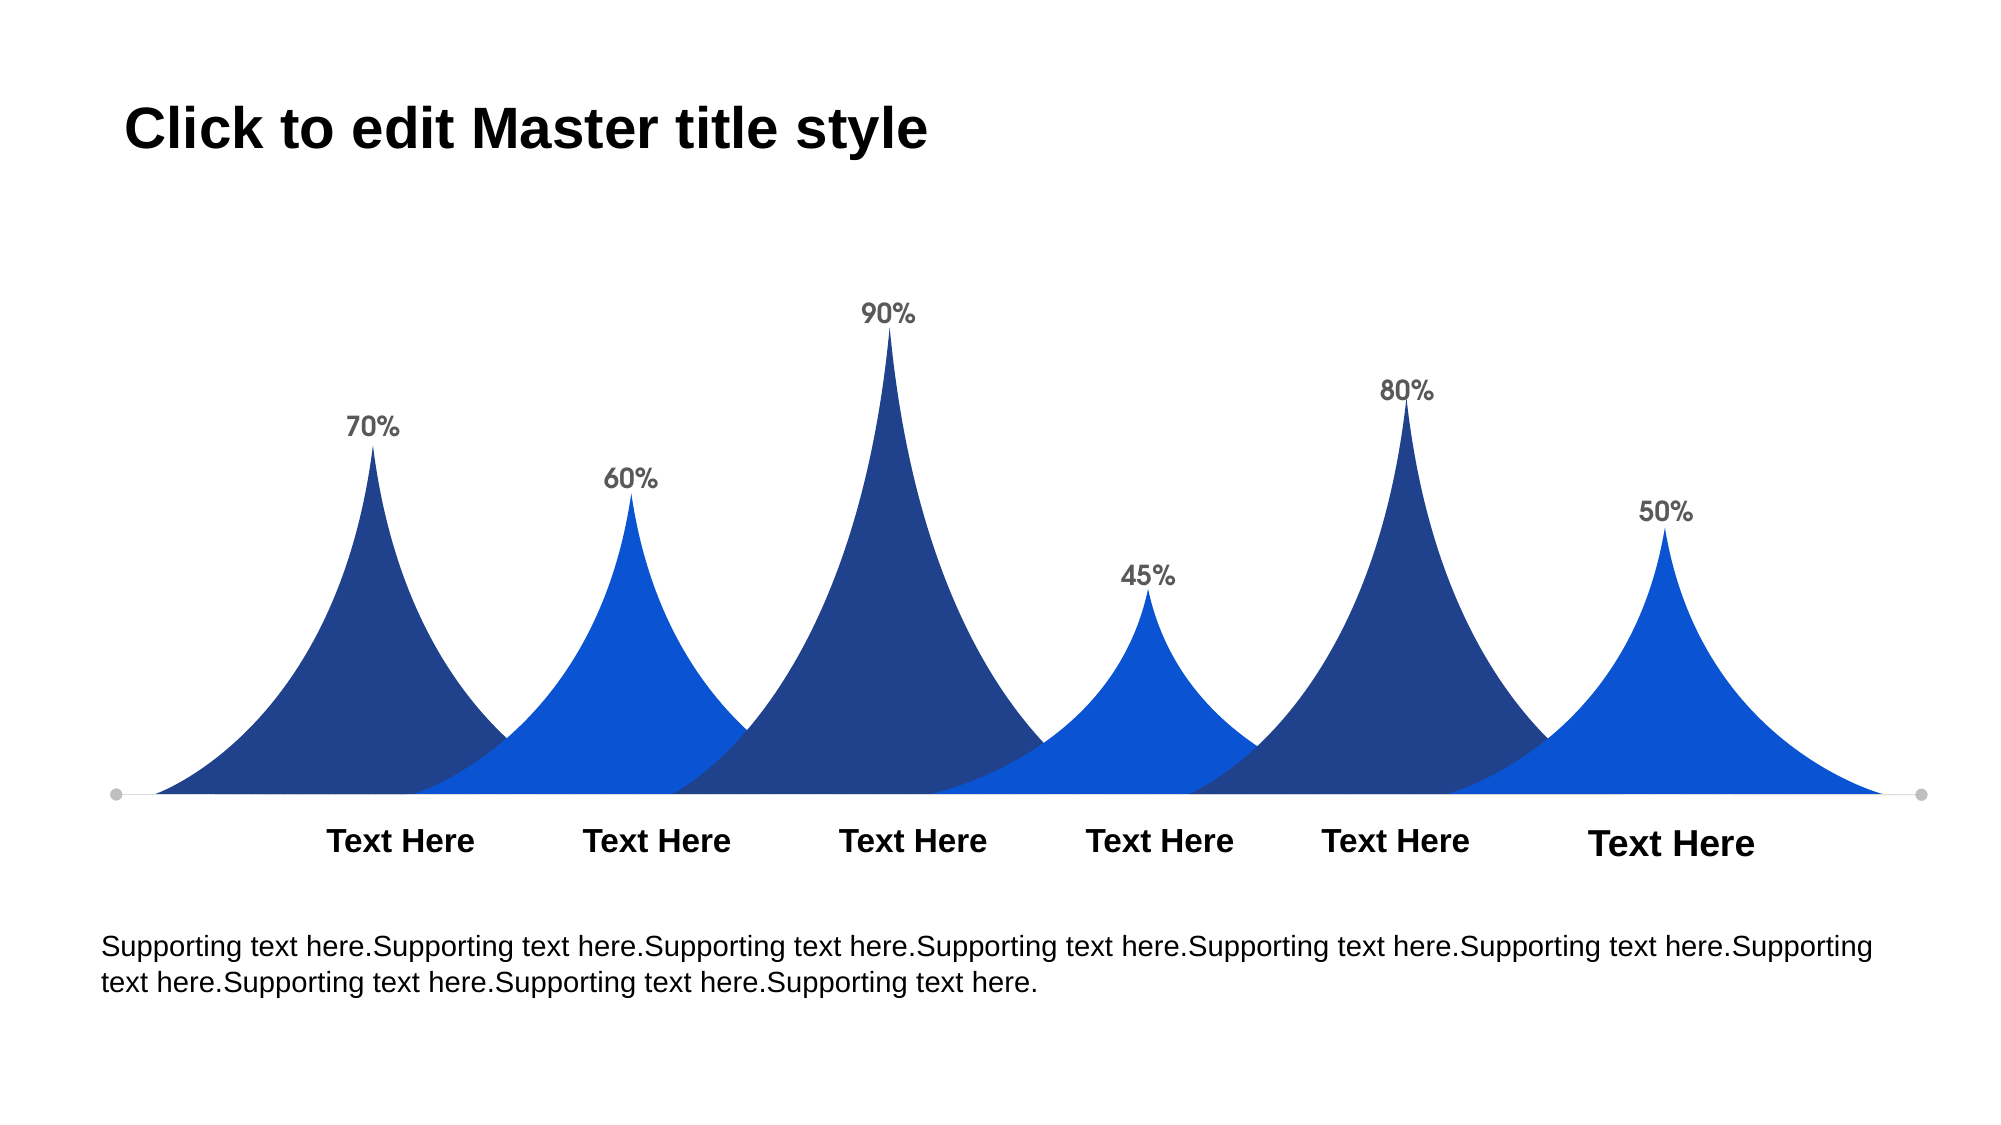

Click to edit Master title style
90%

80%

70%

60%
50%

45%

Text Here
Text Here
Text Here
Text Here
Text Here
Text Here
Supporting text here.Supporting text here.Supporting text here.Supporting text here.Supporting text here.Supporting text here.Supporting text here.Supporting text here.Supporting text here.Supporting text here.